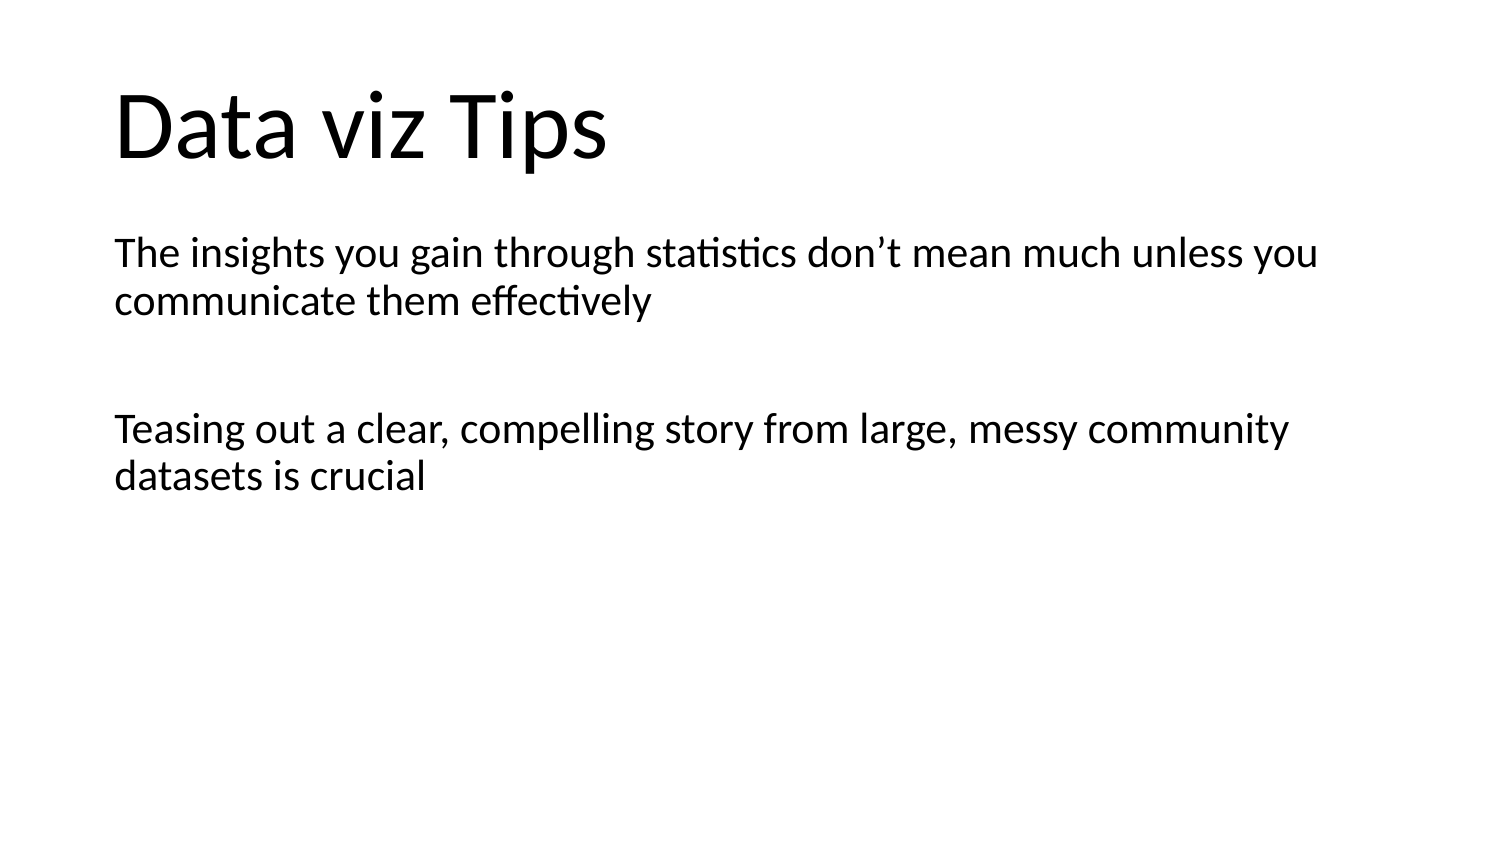

# Data viz Tips
The insights you gain through statistics don’t mean much unless you communicate them effectively

Teasing out a clear, compelling story from large, messy community datasets is crucial